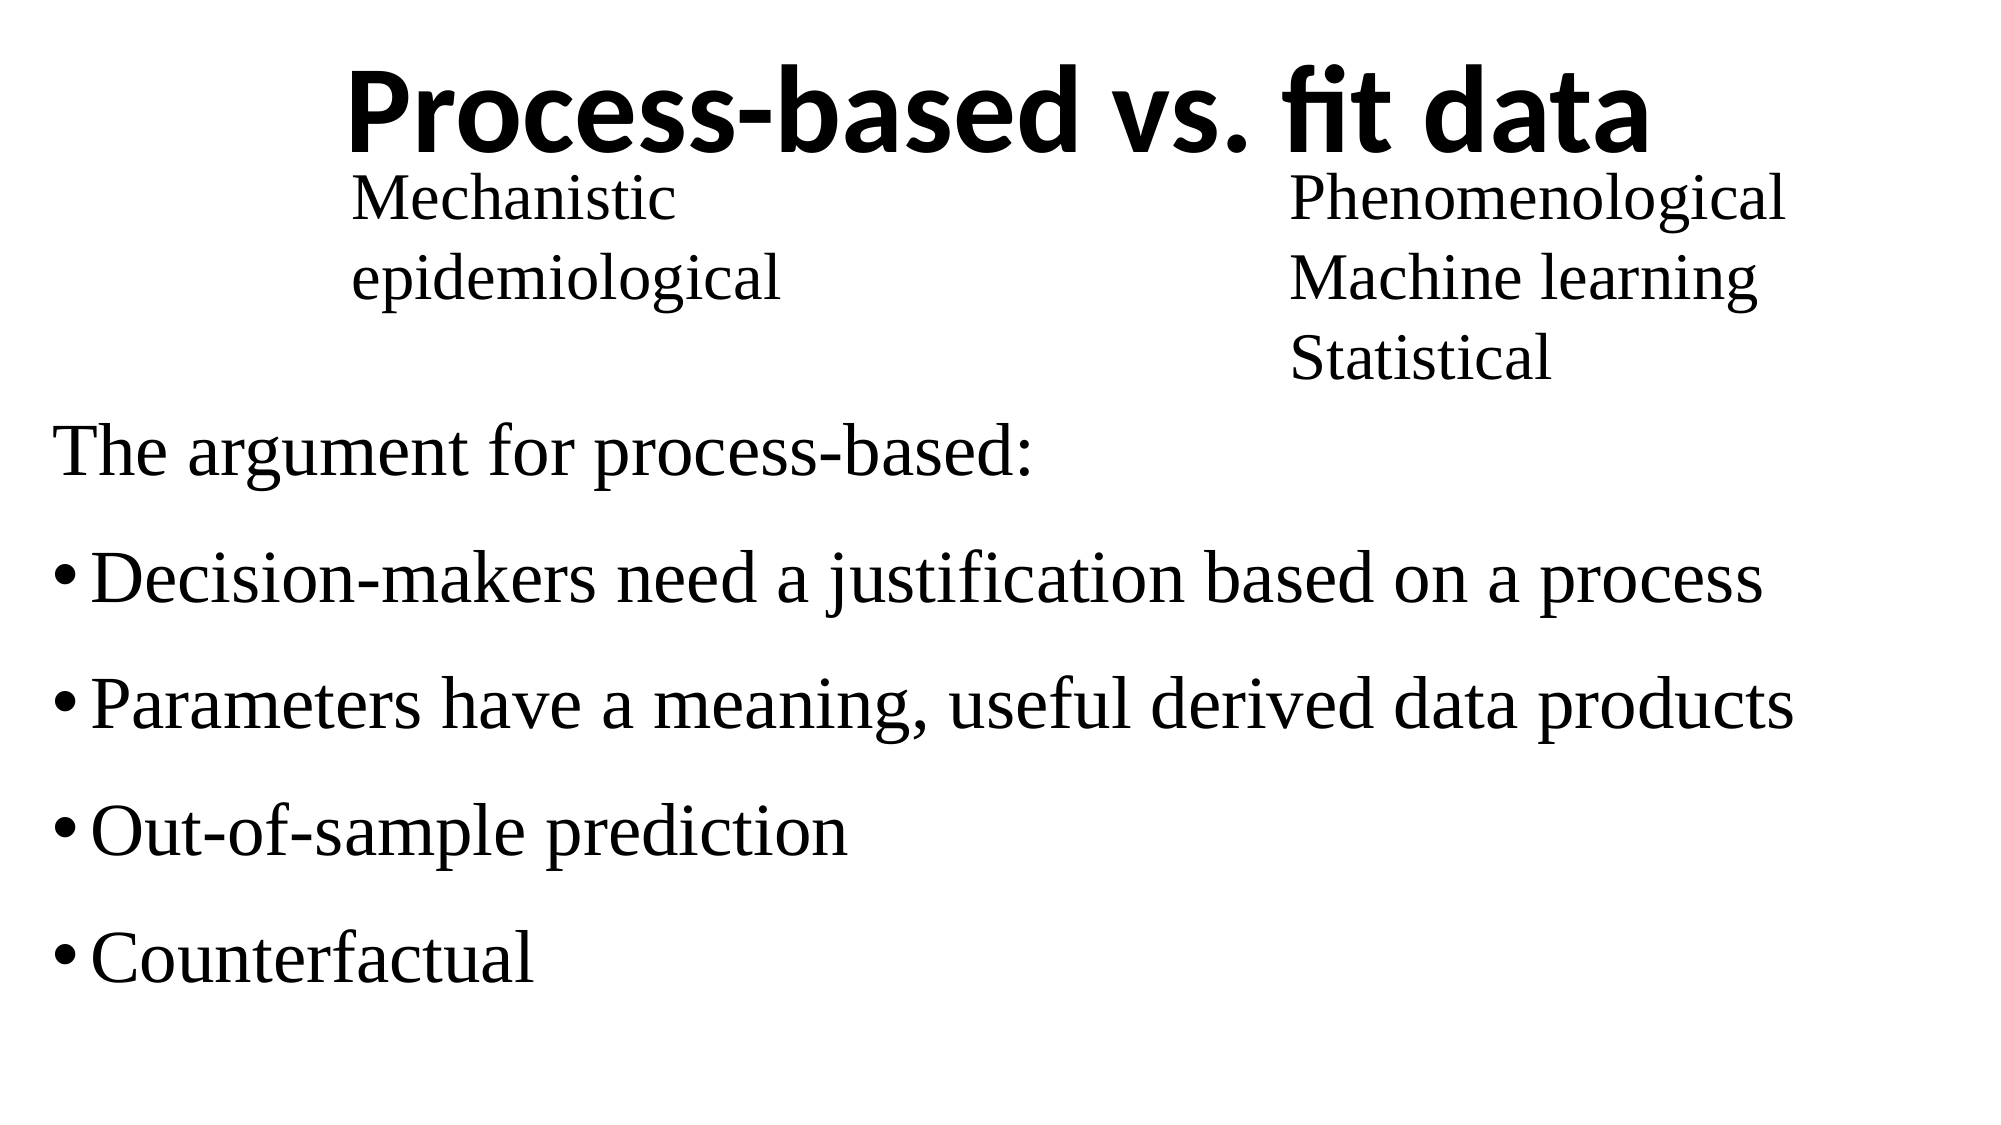

# Process-based vs. fit data
Mechanistic
epidemiological
Phenomenological
Machine learning
Statistical
The argument for process-based:
Decision-makers need a justification based on a process
Parameters have a meaning, useful derived data products
Out-of-sample prediction
Counterfactual